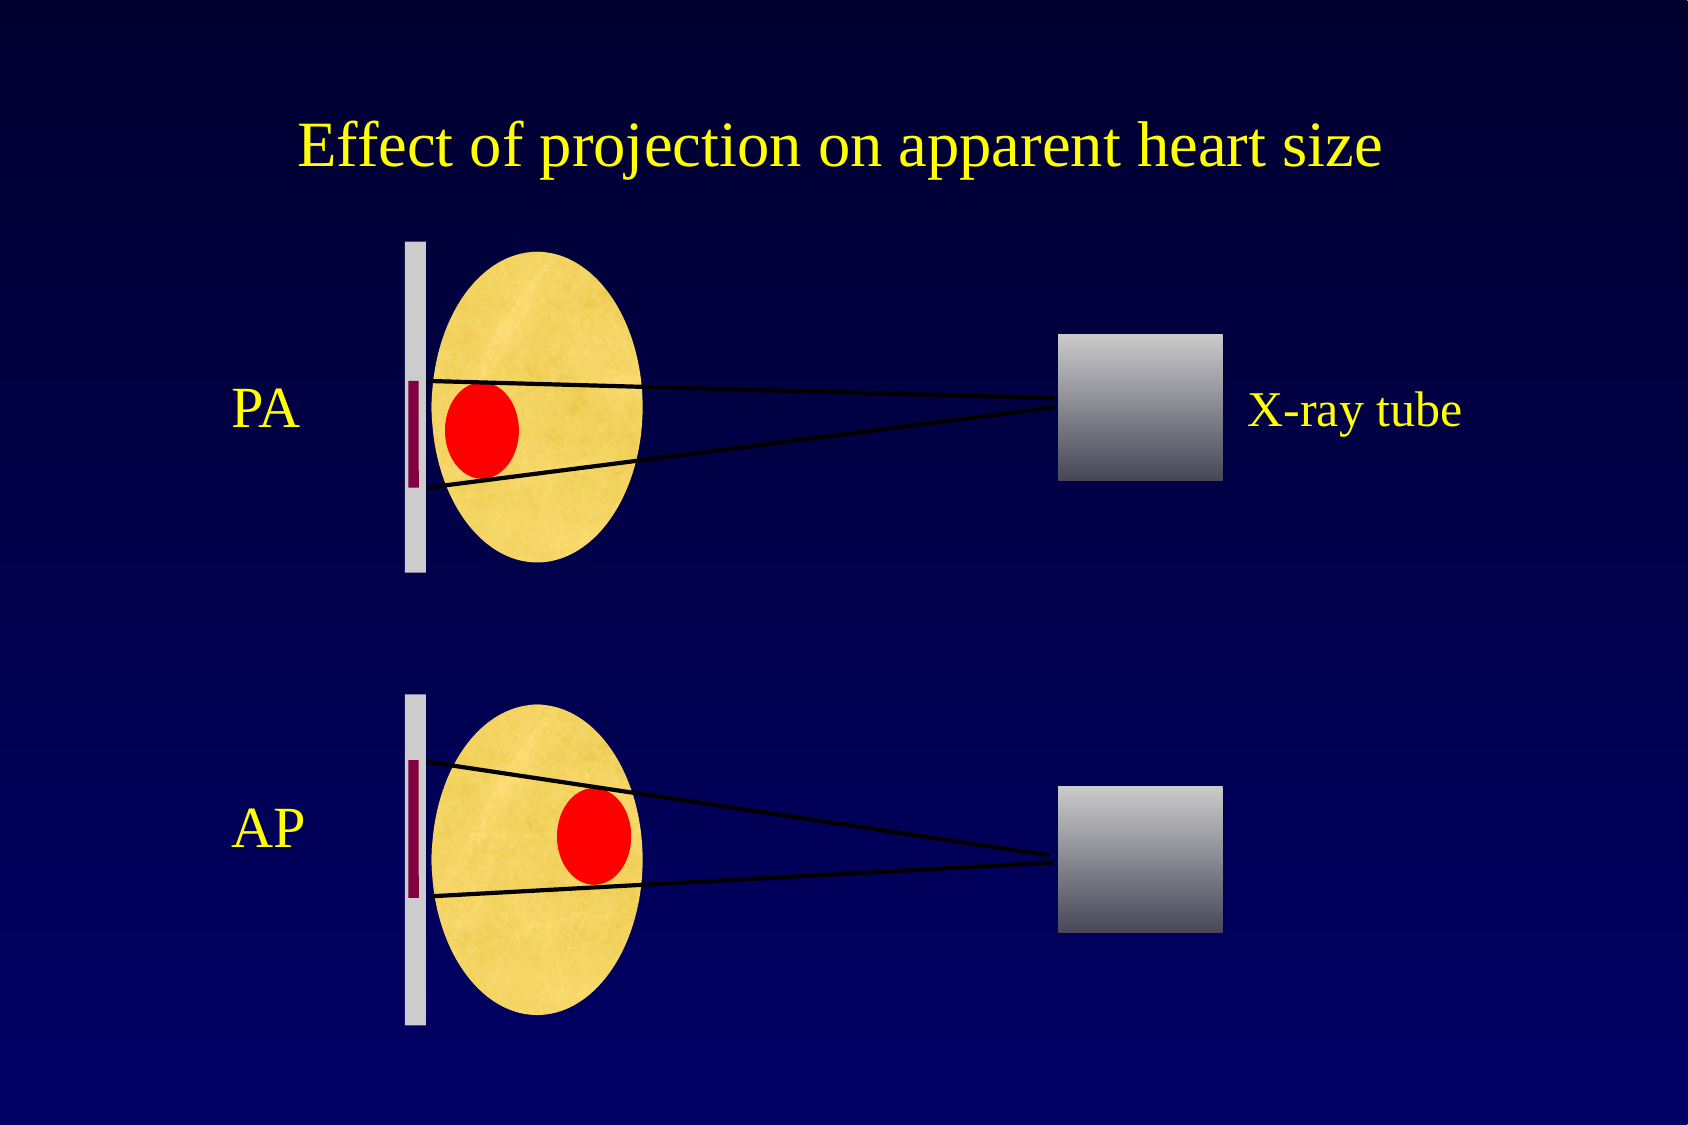

# Effect of projection on apparent heart size

PA

AP
X-ray tube